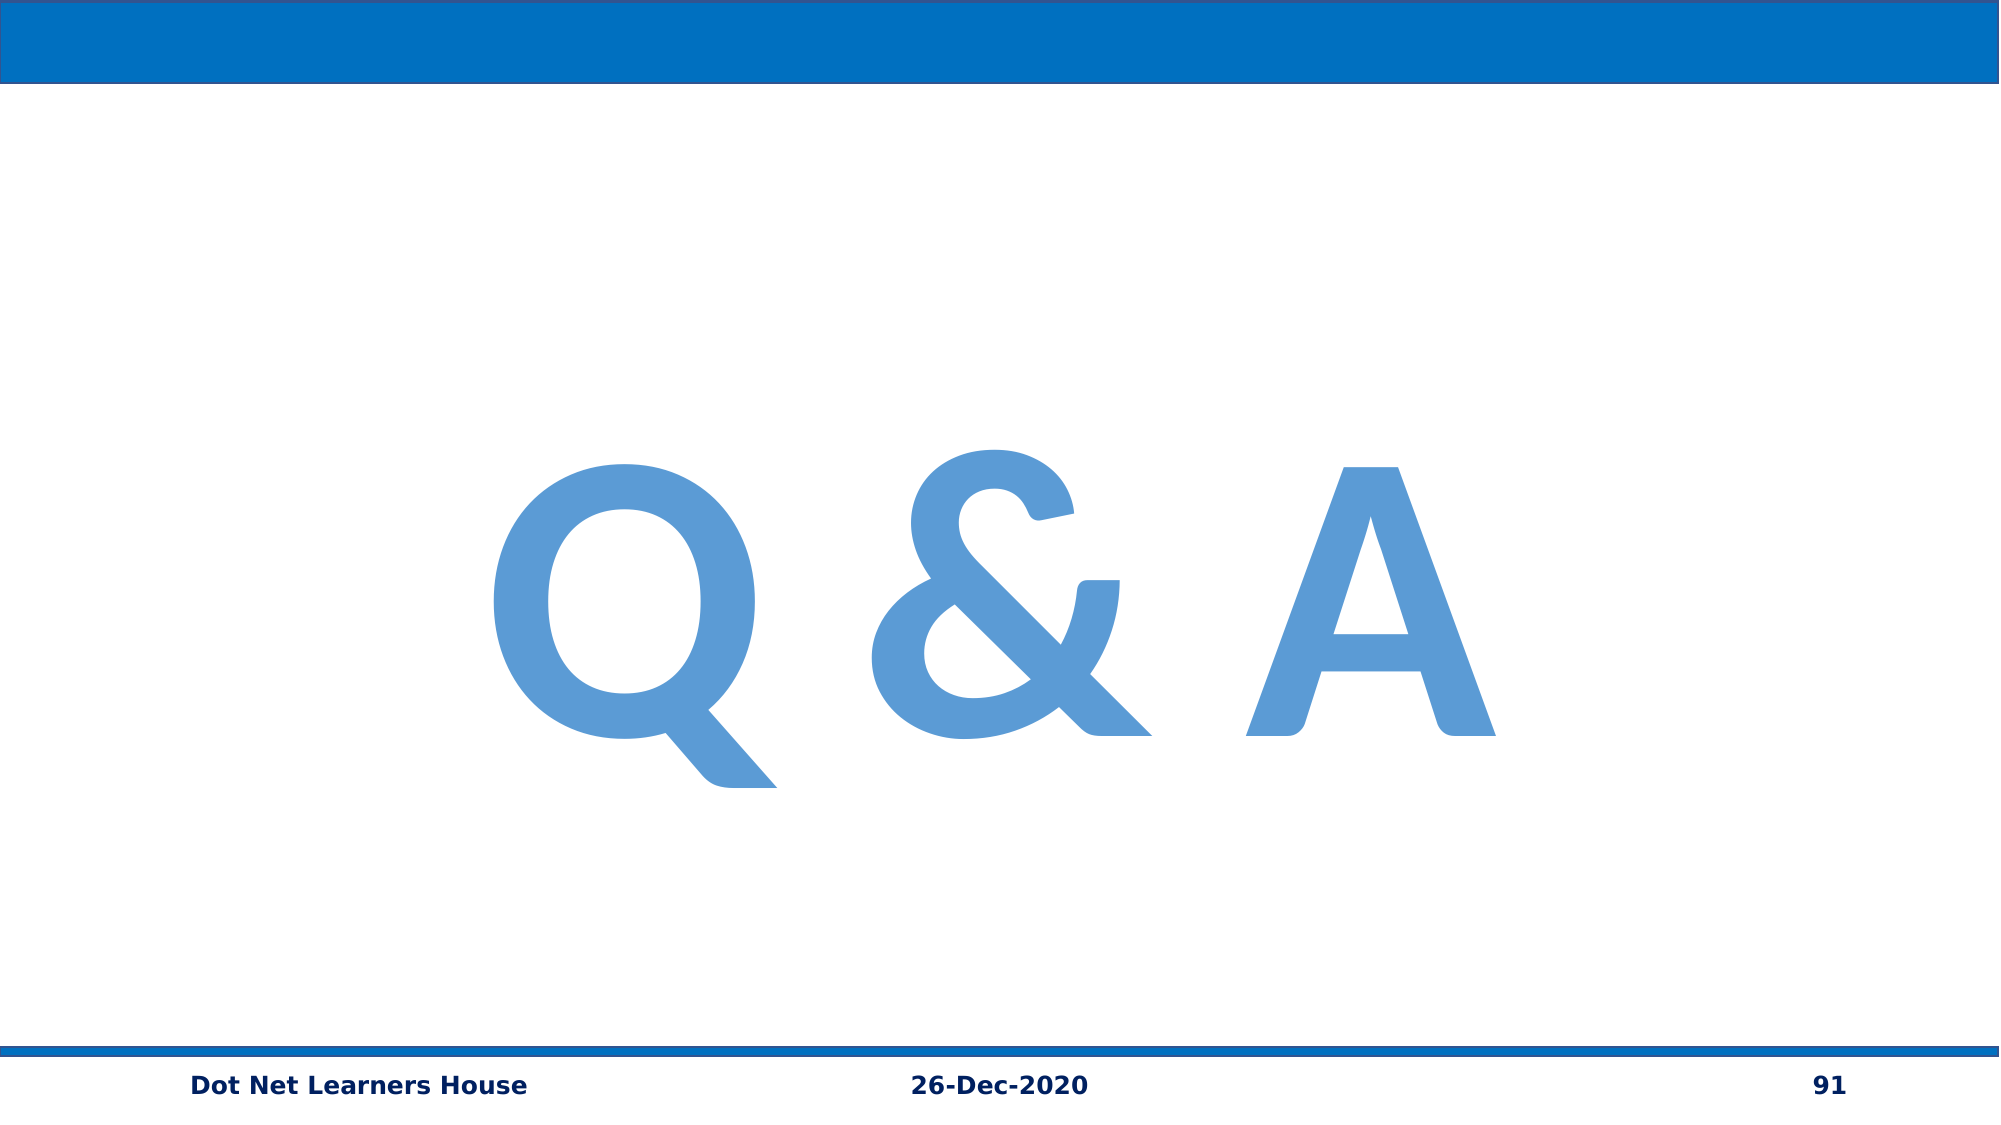

Q & A

26-Dec-2020
91
Dot Net Learners House